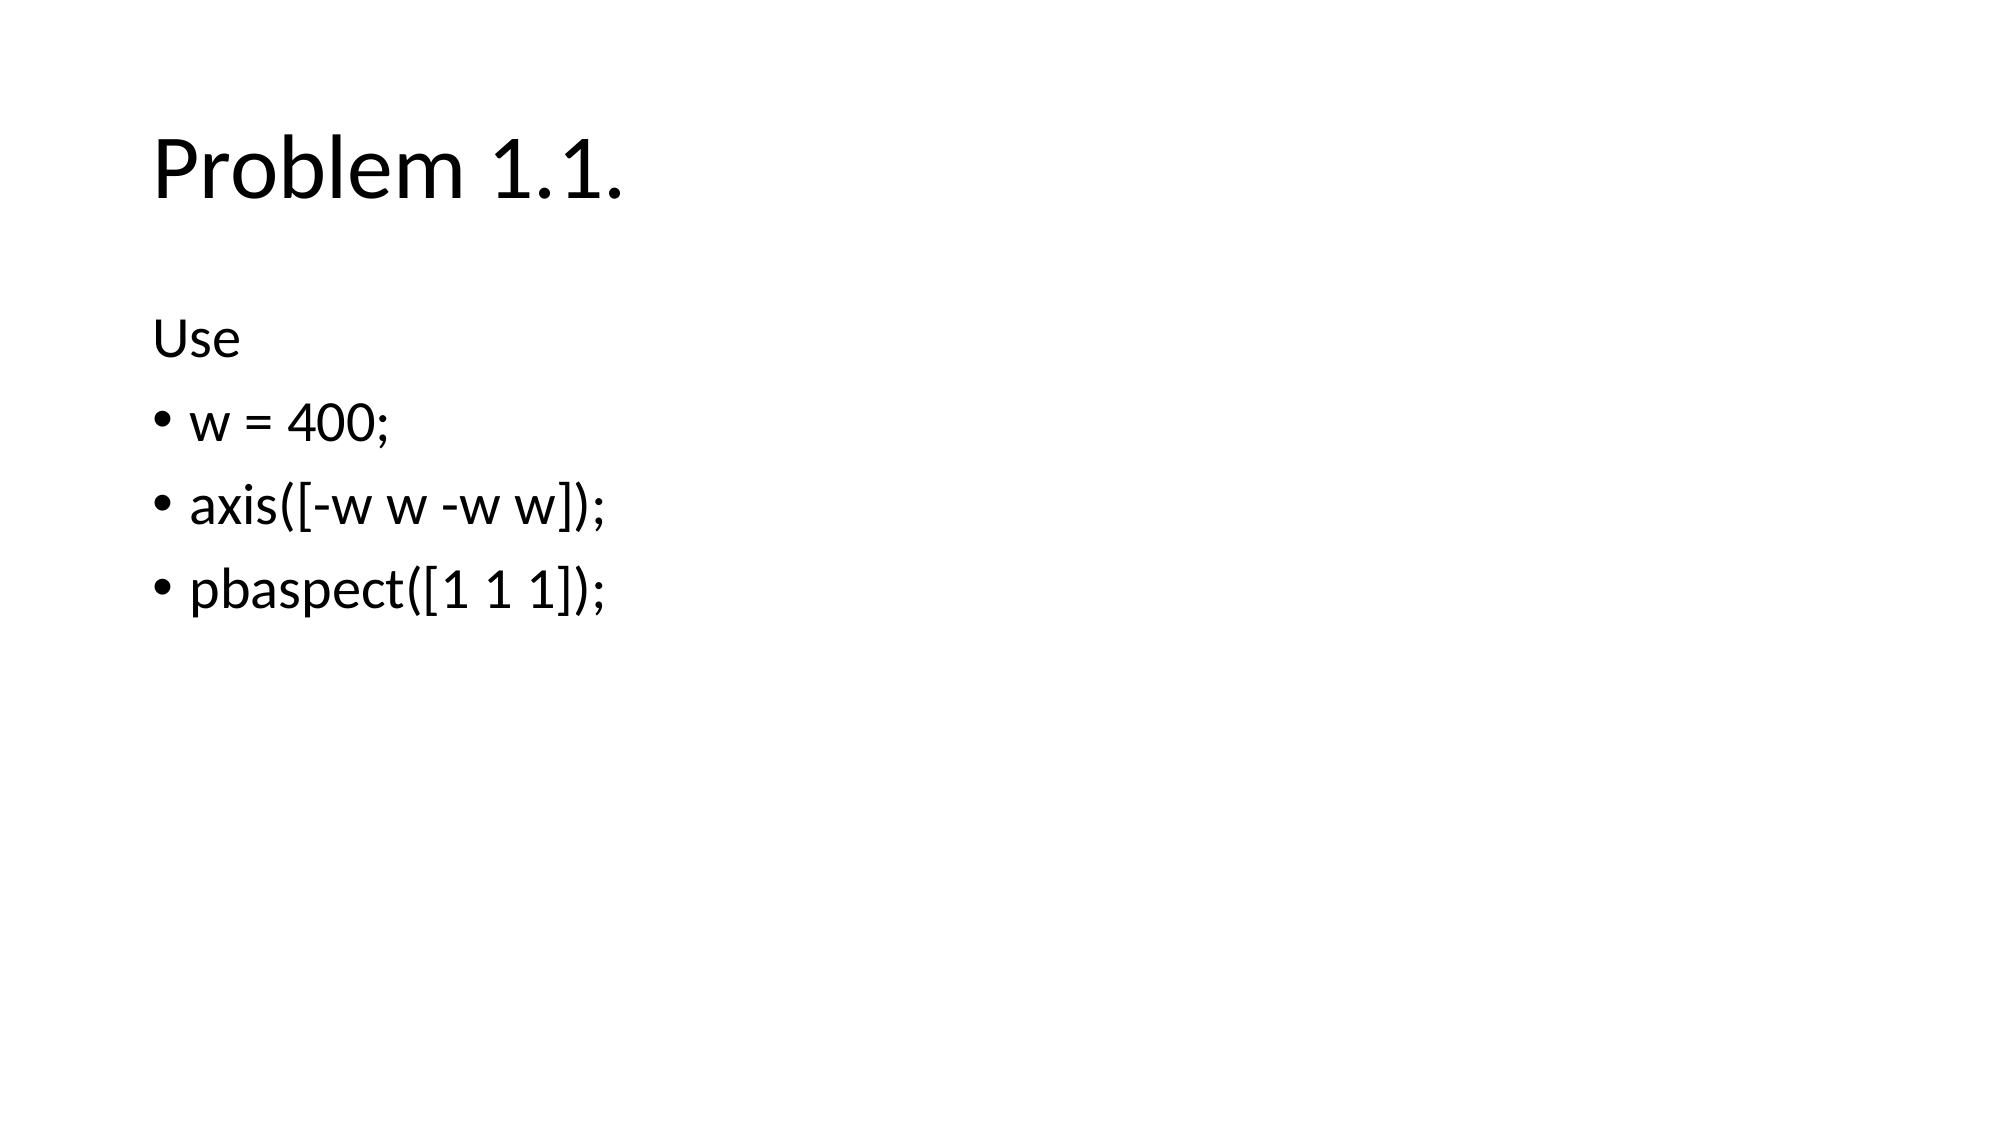

# Problem 1.1.
Use
w = 400;
axis([-w w -w w]);
pbaspect([1 1 1]);